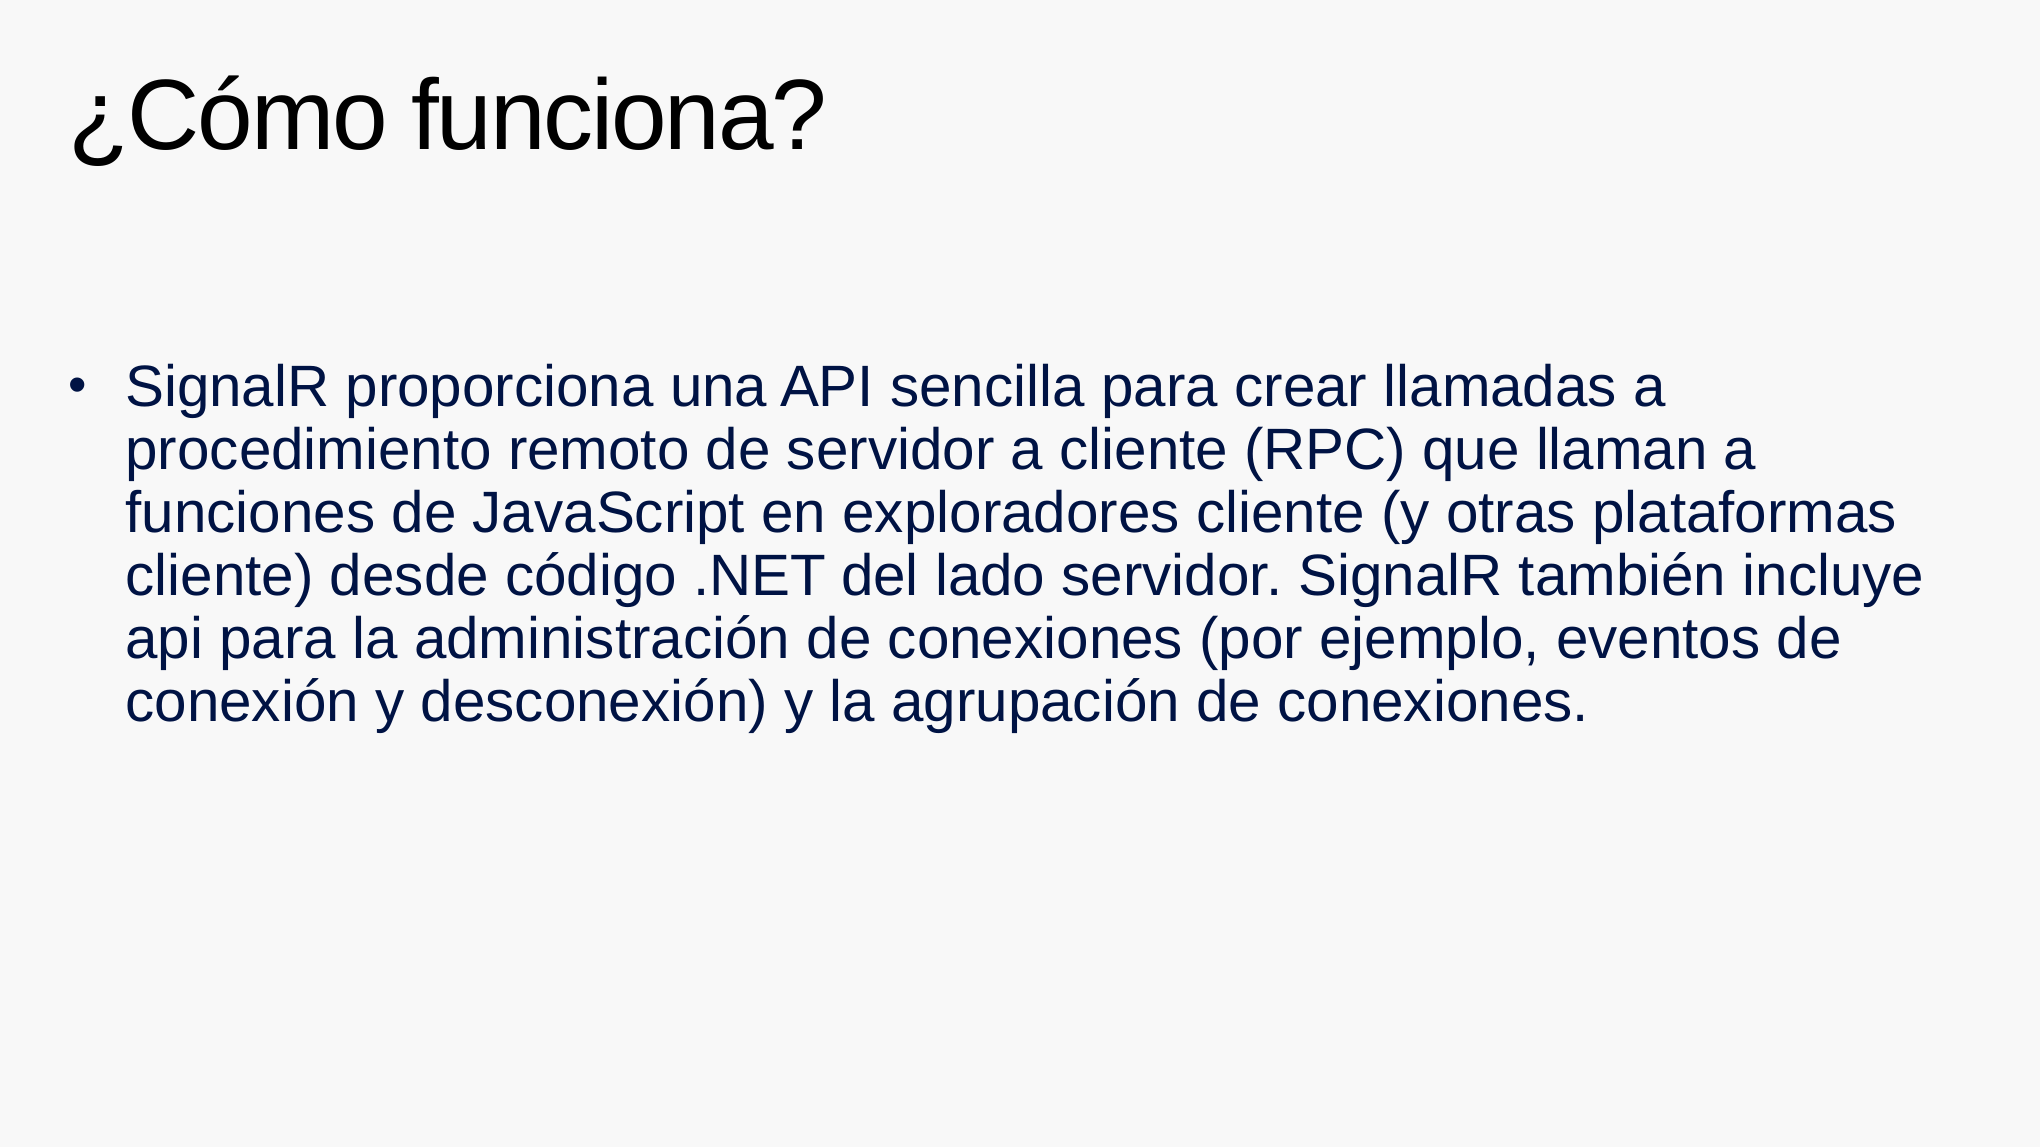

# ¿Cómo funciona?
SignalR proporciona una API sencilla para crear llamadas a procedimiento remoto de servidor a cliente (RPC) que llaman a funciones de JavaScript en exploradores cliente (y otras plataformas cliente) desde código .NET del lado servidor. SignalR también incluye api para la administración de conexiones (por ejemplo, eventos de conexión y desconexión) y la agrupación de conexiones.